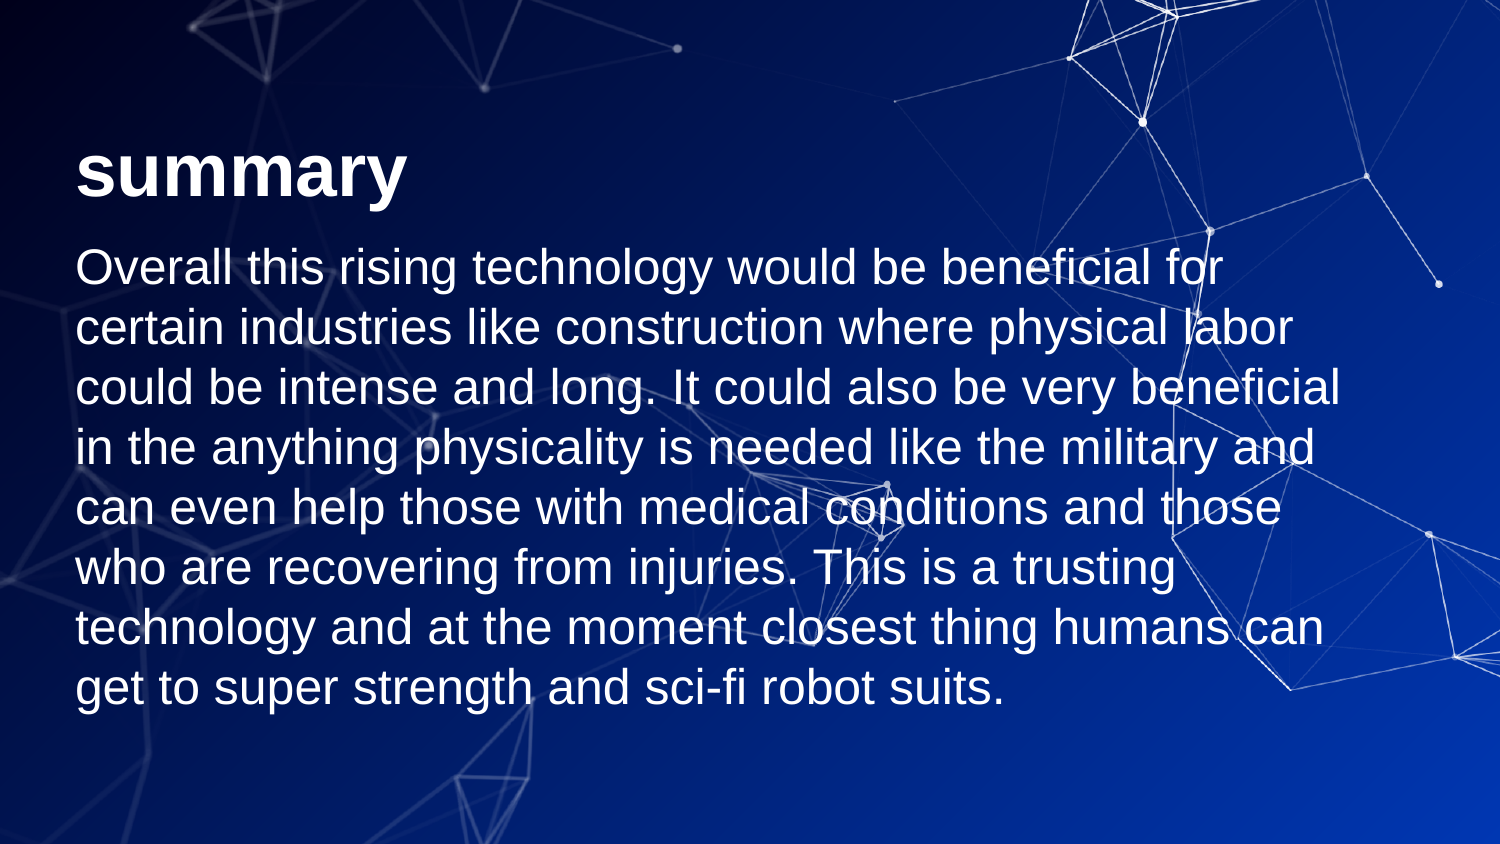

# summary
Overall this rising technology would be beneficial for certain industries like construction where physical labor could be intense and long. It could also be very beneficial in the anything physicality is needed like the military and can even help those with medical conditions and those who are recovering from injuries. This is a trusting technology and at the moment closest thing humans can get to super strength and sci-fi robot suits.